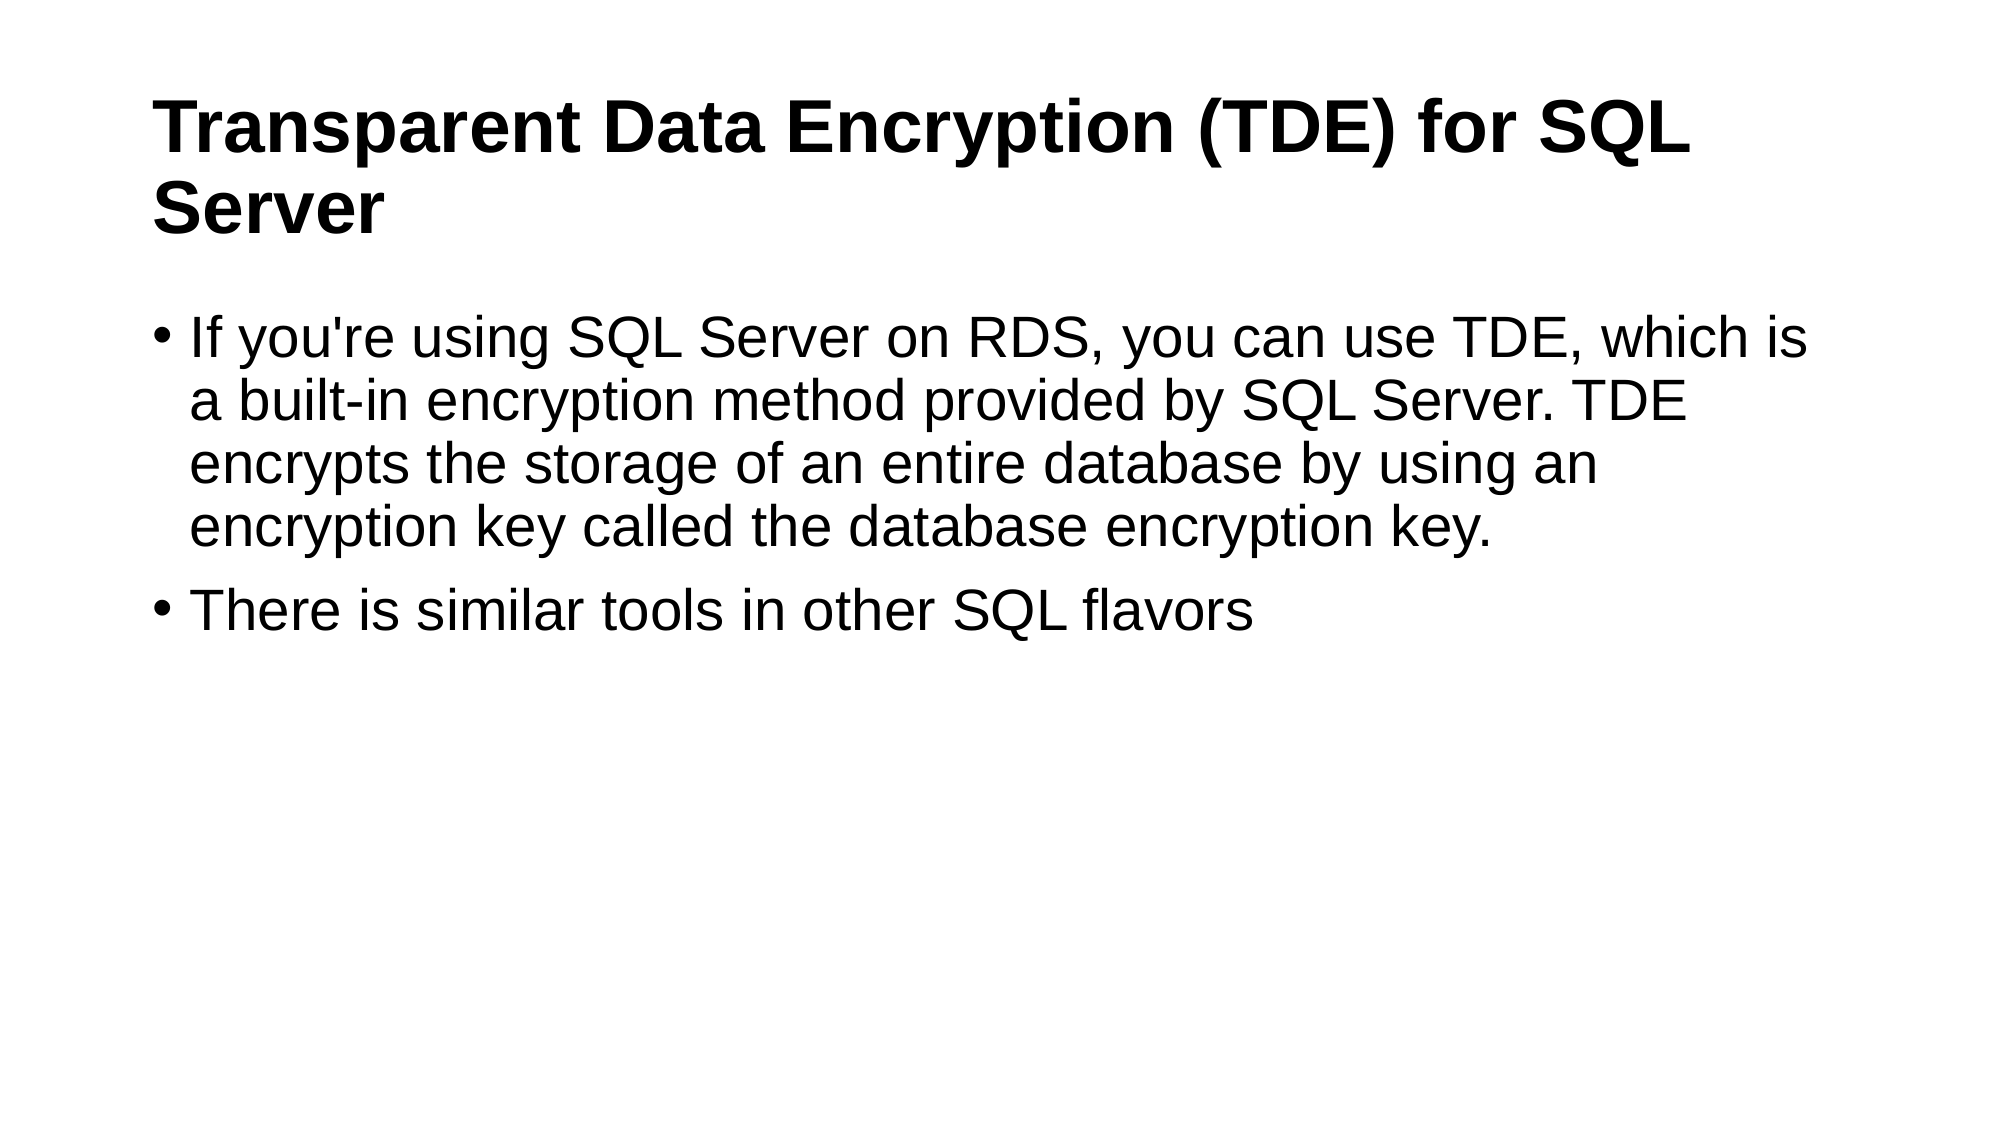

# Transparent Data Encryption (TDE) for SQL Server
If you're using SQL Server on RDS, you can use TDE, which is a built-in encryption method provided by SQL Server. TDE encrypts the storage of an entire database by using an encryption key called the database encryption key.
There is similar tools in other SQL flavors